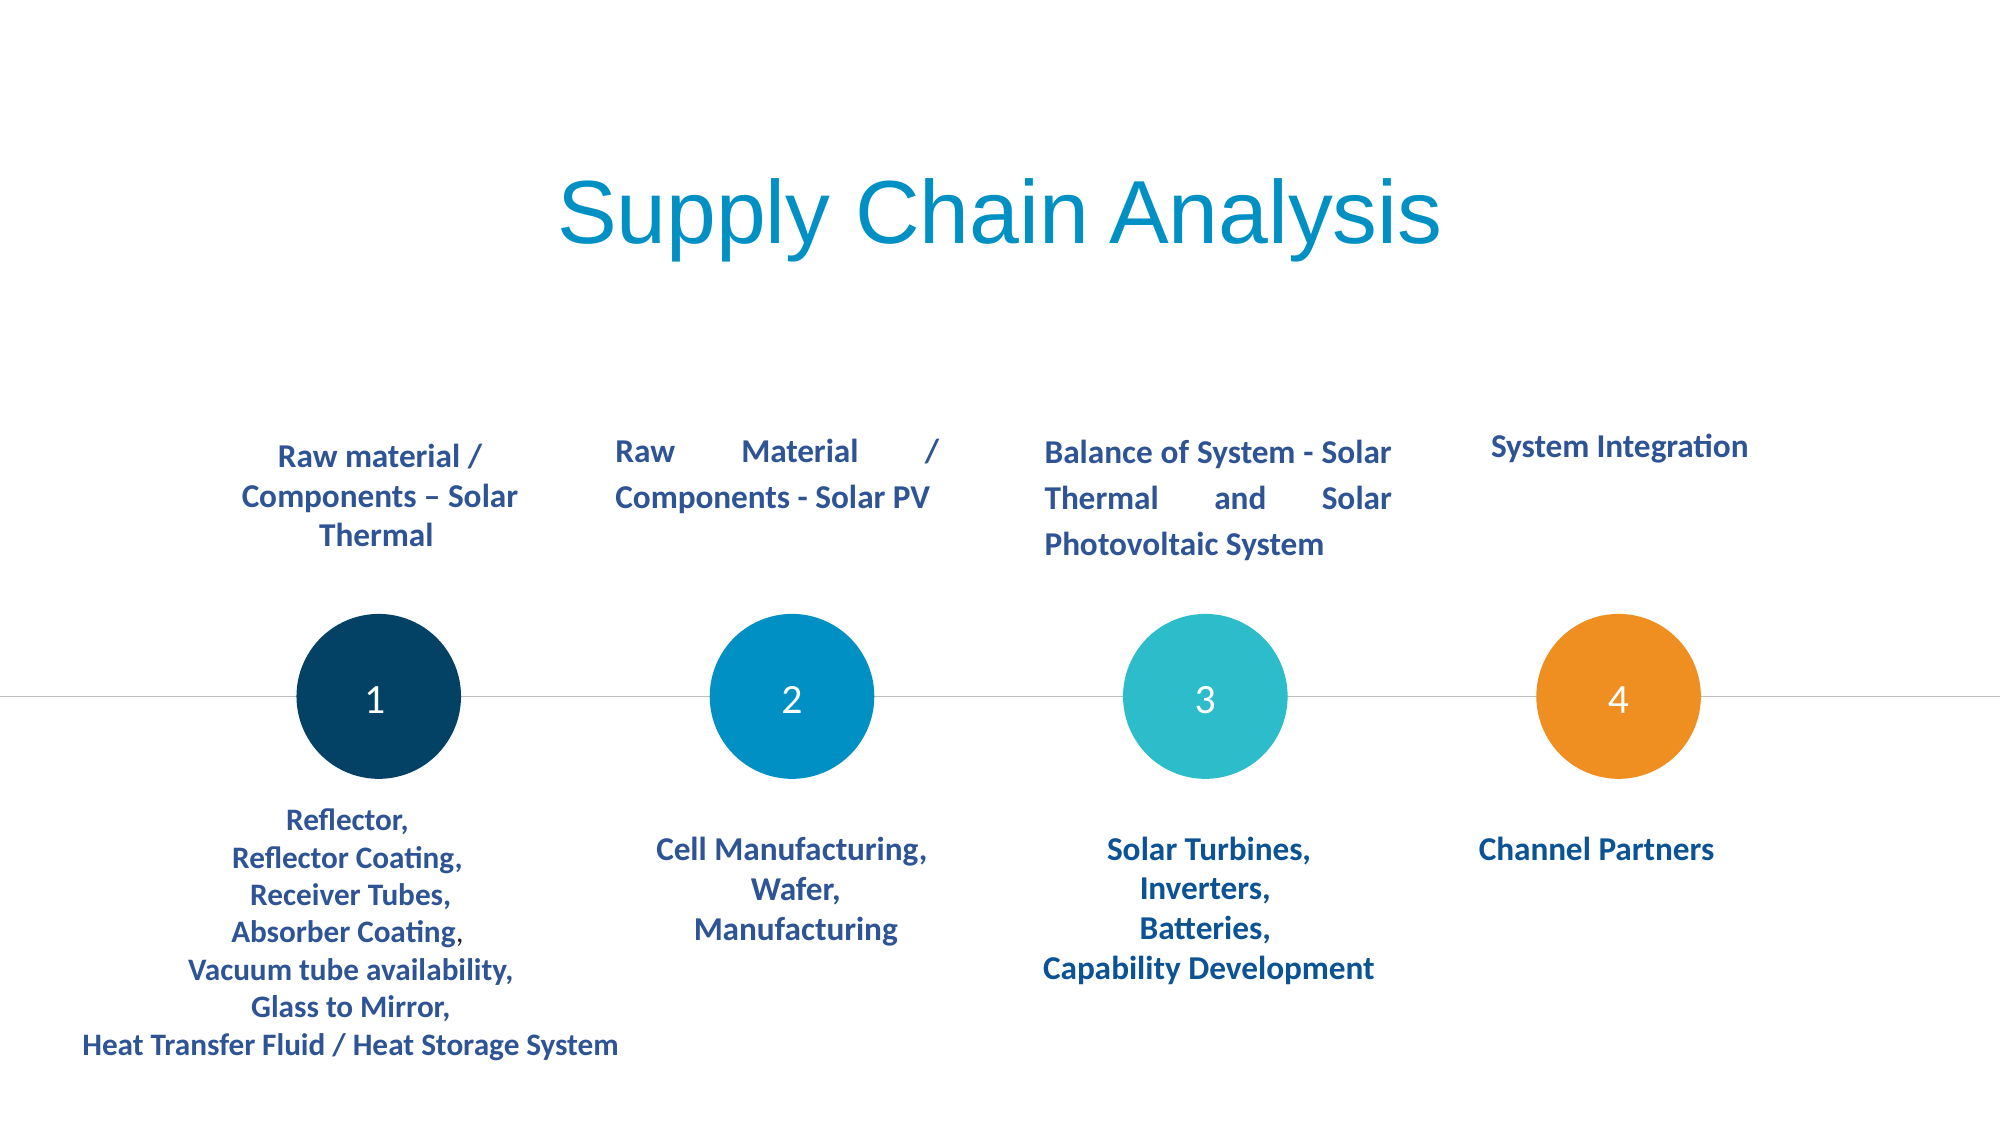

Supply Chain Analysis
Raw Material / Components - Solar PV

System Integration
Balance of System - Solar Thermal and Solar Photovoltaic System

Raw material / Components – Solar Thermal

   1

2
3
4
Reflector,
Reflector Coating,
Receiver Tubes,
Absorber Coating,
Vacuum tube availability,
Glass to Mirror,
Heat Transfer Fluid / Heat Storage System
Solar Turbines,
Inverters,
Batteries,
Capability Development
Channel Partners

Cell Manufacturing,
Wafer,
Manufacturing